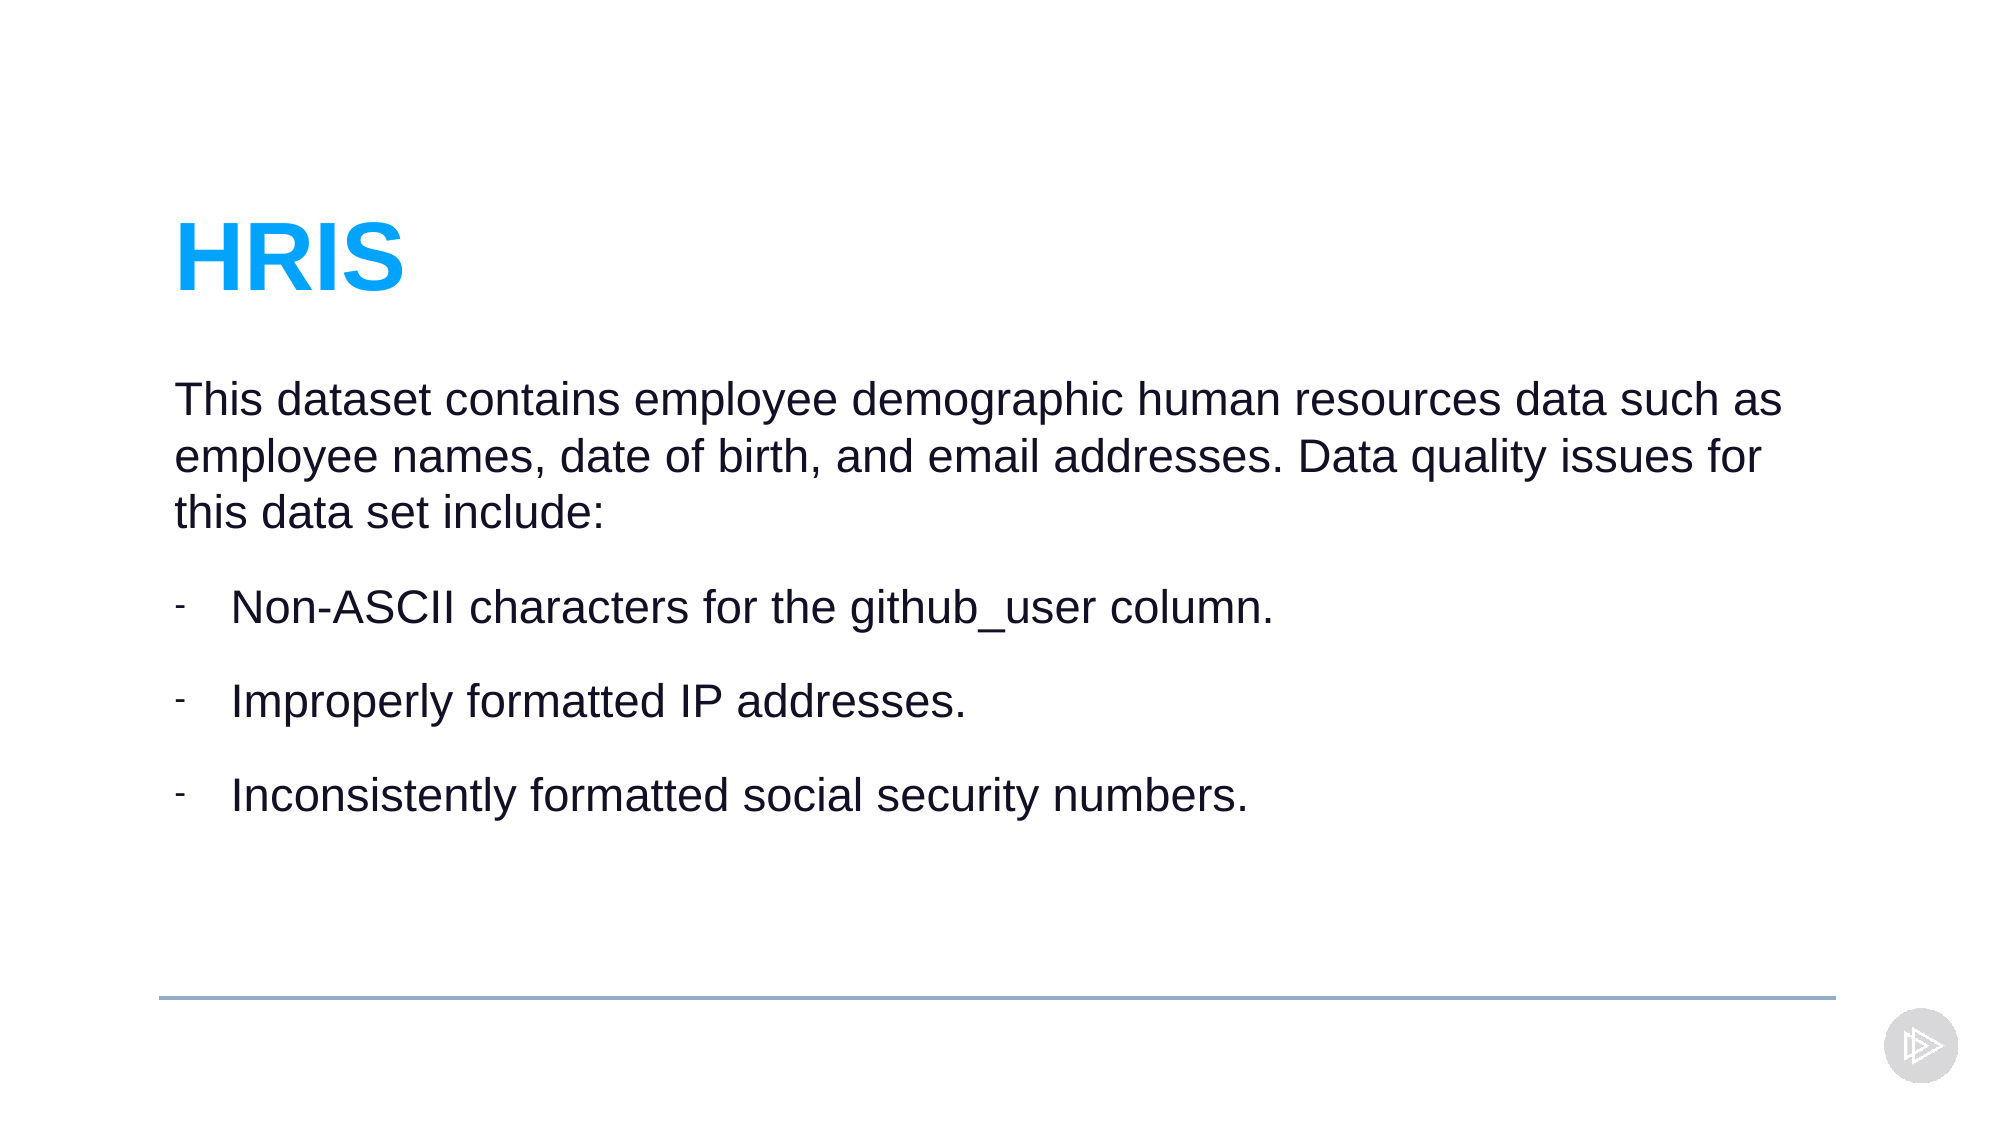

# HRIS
This dataset contains employee demographic human resources data such as employee names, date of birth, and email addresses. Data quality issues for this data set include:
Non-ASCII characters for the github_user column.
Improperly formatted IP addresses.
Inconsistently formatted social security numbers.